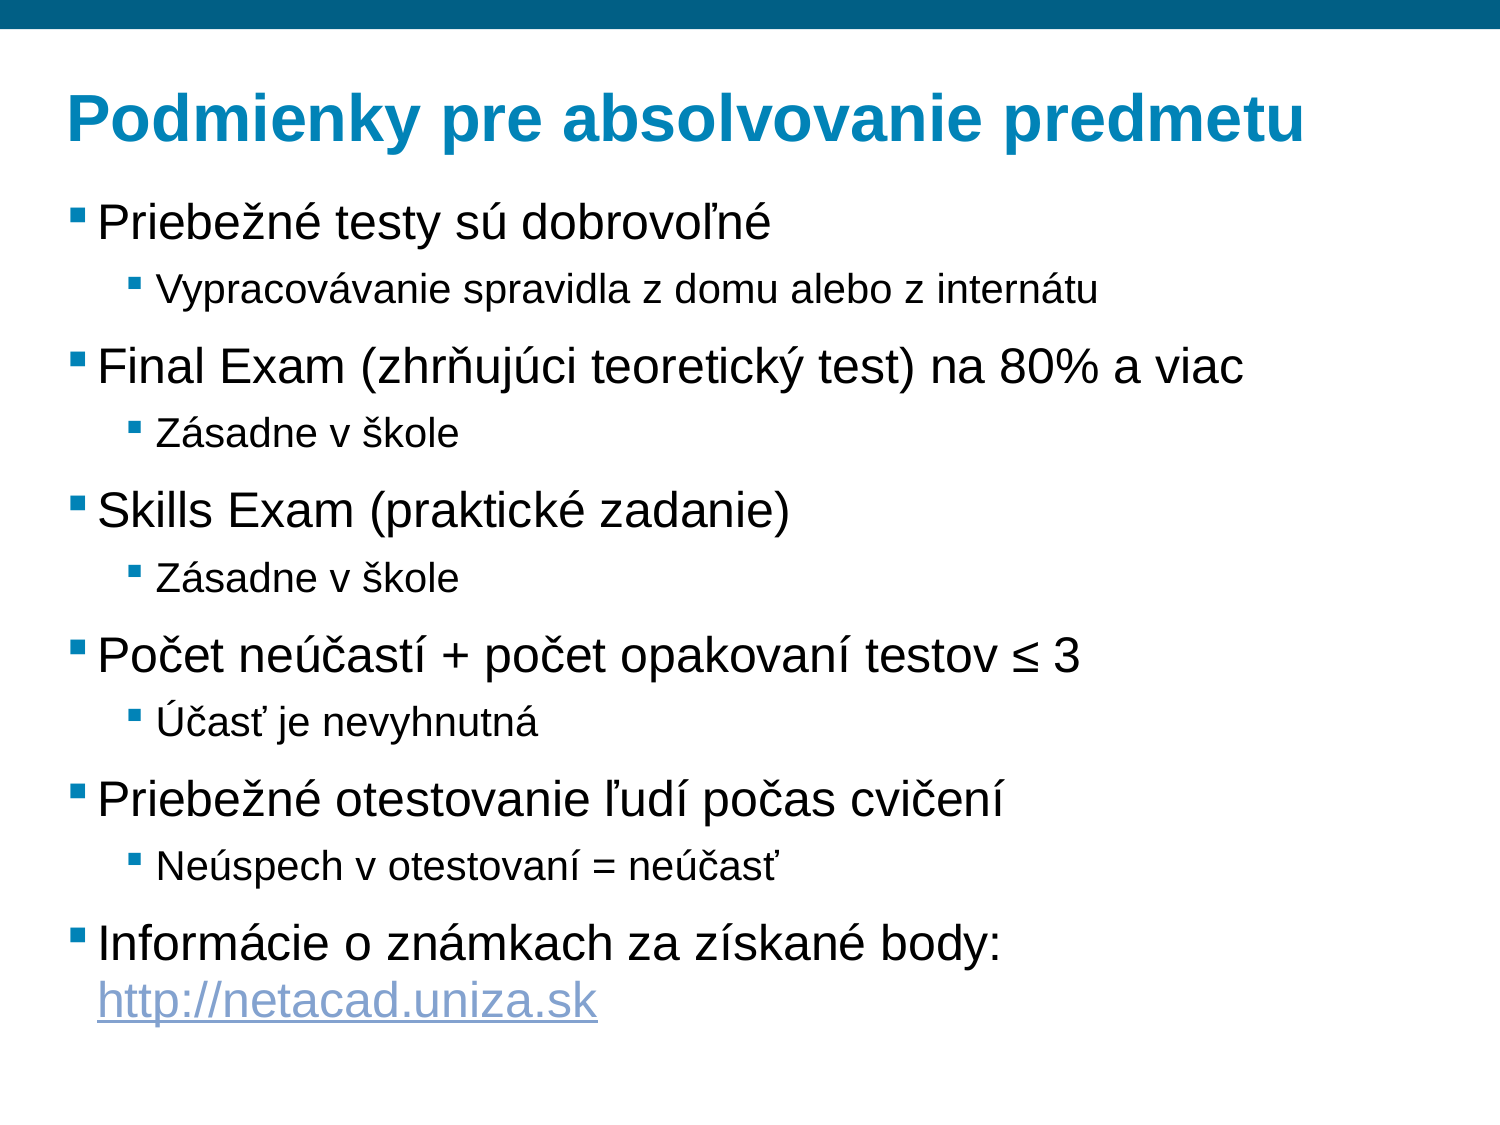

# Podmienky pre absolvovanie predmetu
Priebežné testy sú dobrovoľné
Vypracovávanie spravidla z domu alebo z internátu
Final Exam (zhrňujúci teoretický test) na 80% a viac
Zásadne v škole
Skills Exam (praktické zadanie)
Zásadne v škole
Počet neúčastí + počet opakovaní testov ≤ 3
Účasť je nevyhnutná
Priebežné otestovanie ľudí počas cvičení
Neúspech v otestovaní = neúčasť
Informácie o známkach za získané body: http://netacad.uniza.sk